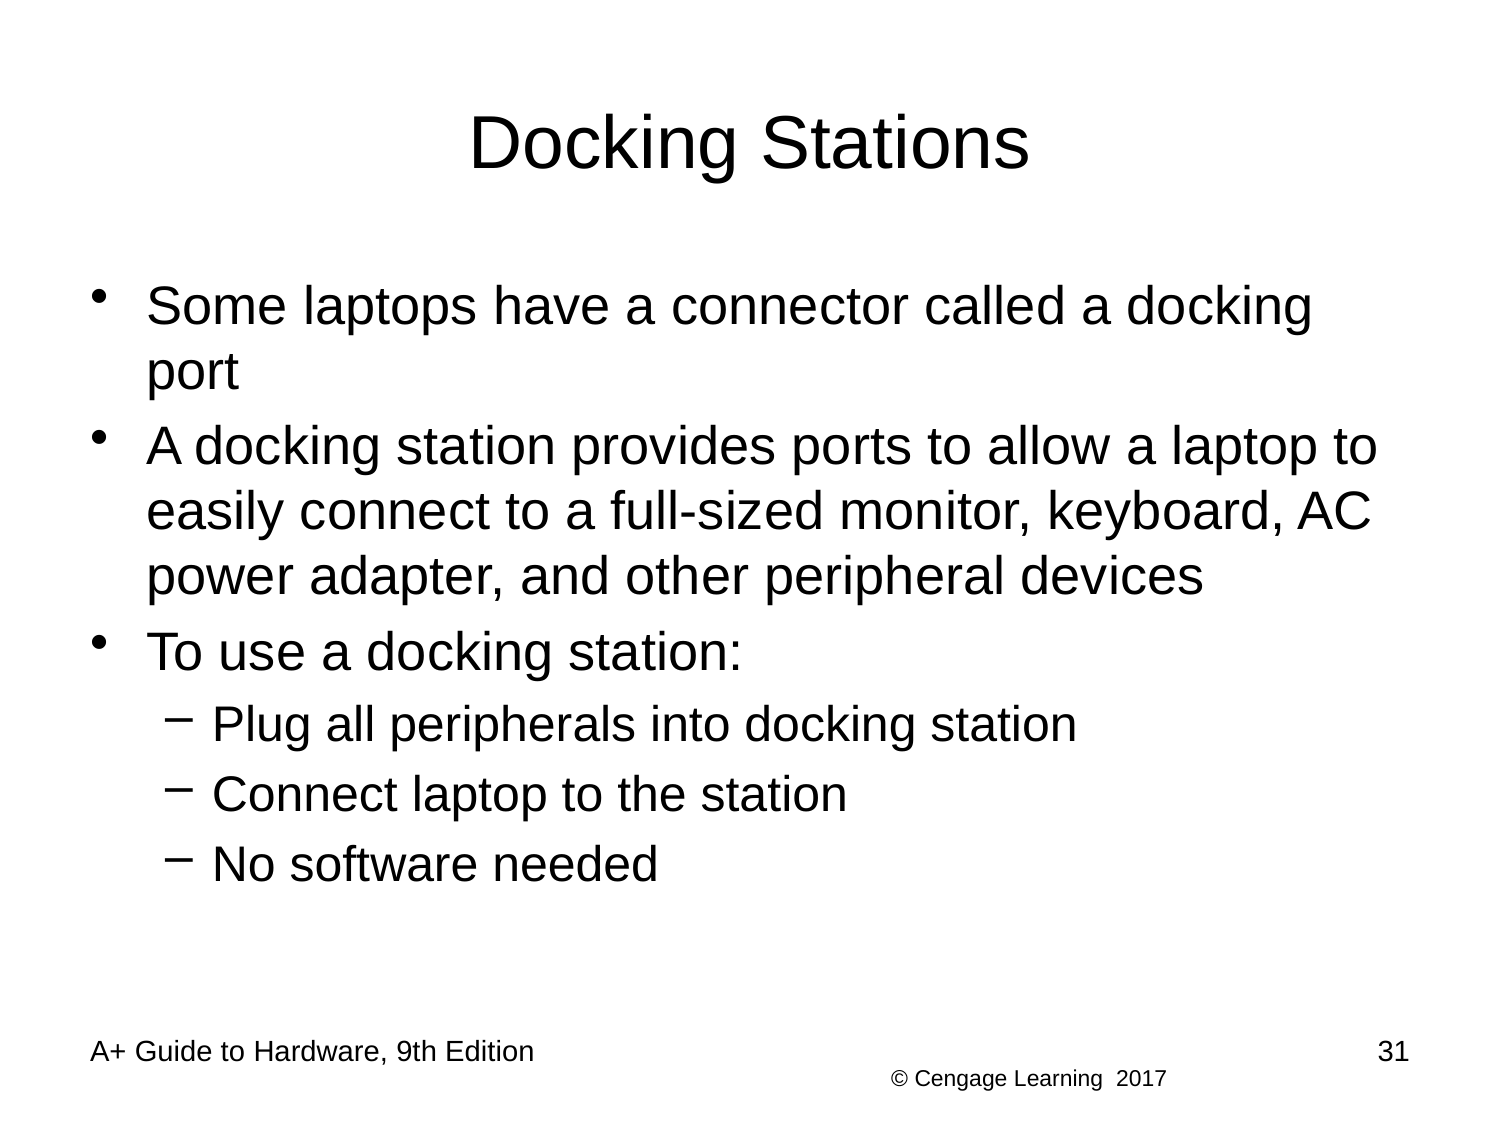

# Docking Stations
Some laptops have a connector called a docking port
A docking station provides ports to allow a laptop to easily connect to a full-sized monitor, keyboard, AC power adapter, and other peripheral devices
To use a docking station:
Plug all peripherals into docking station
Connect laptop to the station
No software needed
A+ Guide to Hardware, 9th Edition
31